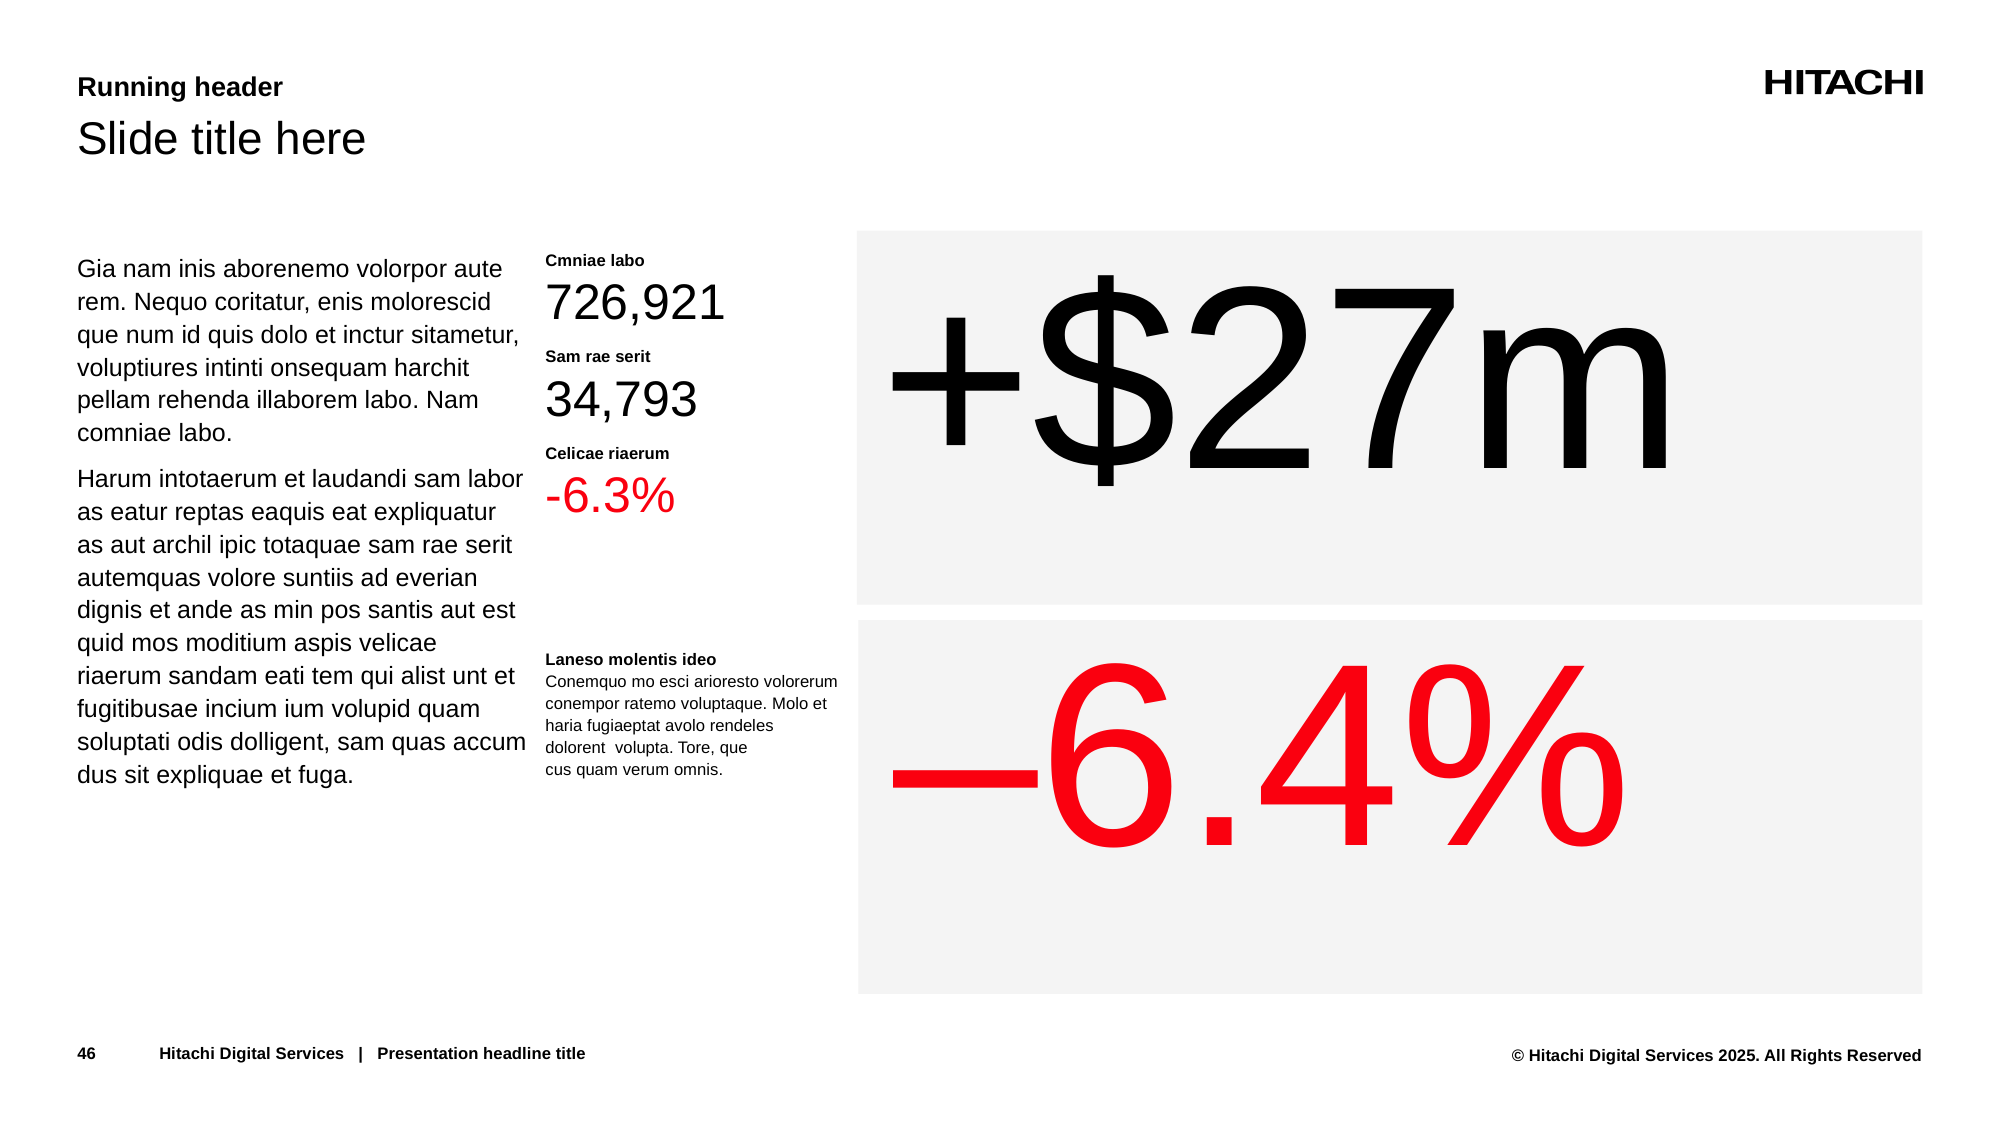

Running header
# Slide title here
+$27m
Cmniae labo
726,921
Sam rae serit
34,793
Celicae riaerum
-6.3%

Laneso molentis ideo
Conemquo mo esci arioresto volorerum conempor ratemo voluptaque. Molo et haria fugiaeptat avolo rendeles dolorent  volupta. Tore, que
cus quam verum omnis.

Gia nam inis aborenemo volorpor aute rem. Nequo coritatur, enis molorescid que num id quis dolo et inctur sitametur, voluptiures intinti onsequam harchit pellam rehenda illaborem labo. Nam comniae labo.
Harum intotaerum et laudandi sam labor as eatur reptas eaquis eat expliquatur as aut archil ipic totaquae sam rae serit autemquas volore suntiis ad everian dignis et ande as min pos santis aut est quid mos moditium aspis velicae riaerum sandam eati tem qui alist unt et fugitibusae incium ium volupid quam soluptati odis dolligent, sam quas accum dus sit expliquae et fuga.

–6.4%
46
Hitachi Digital Services   |   Presentation headline title